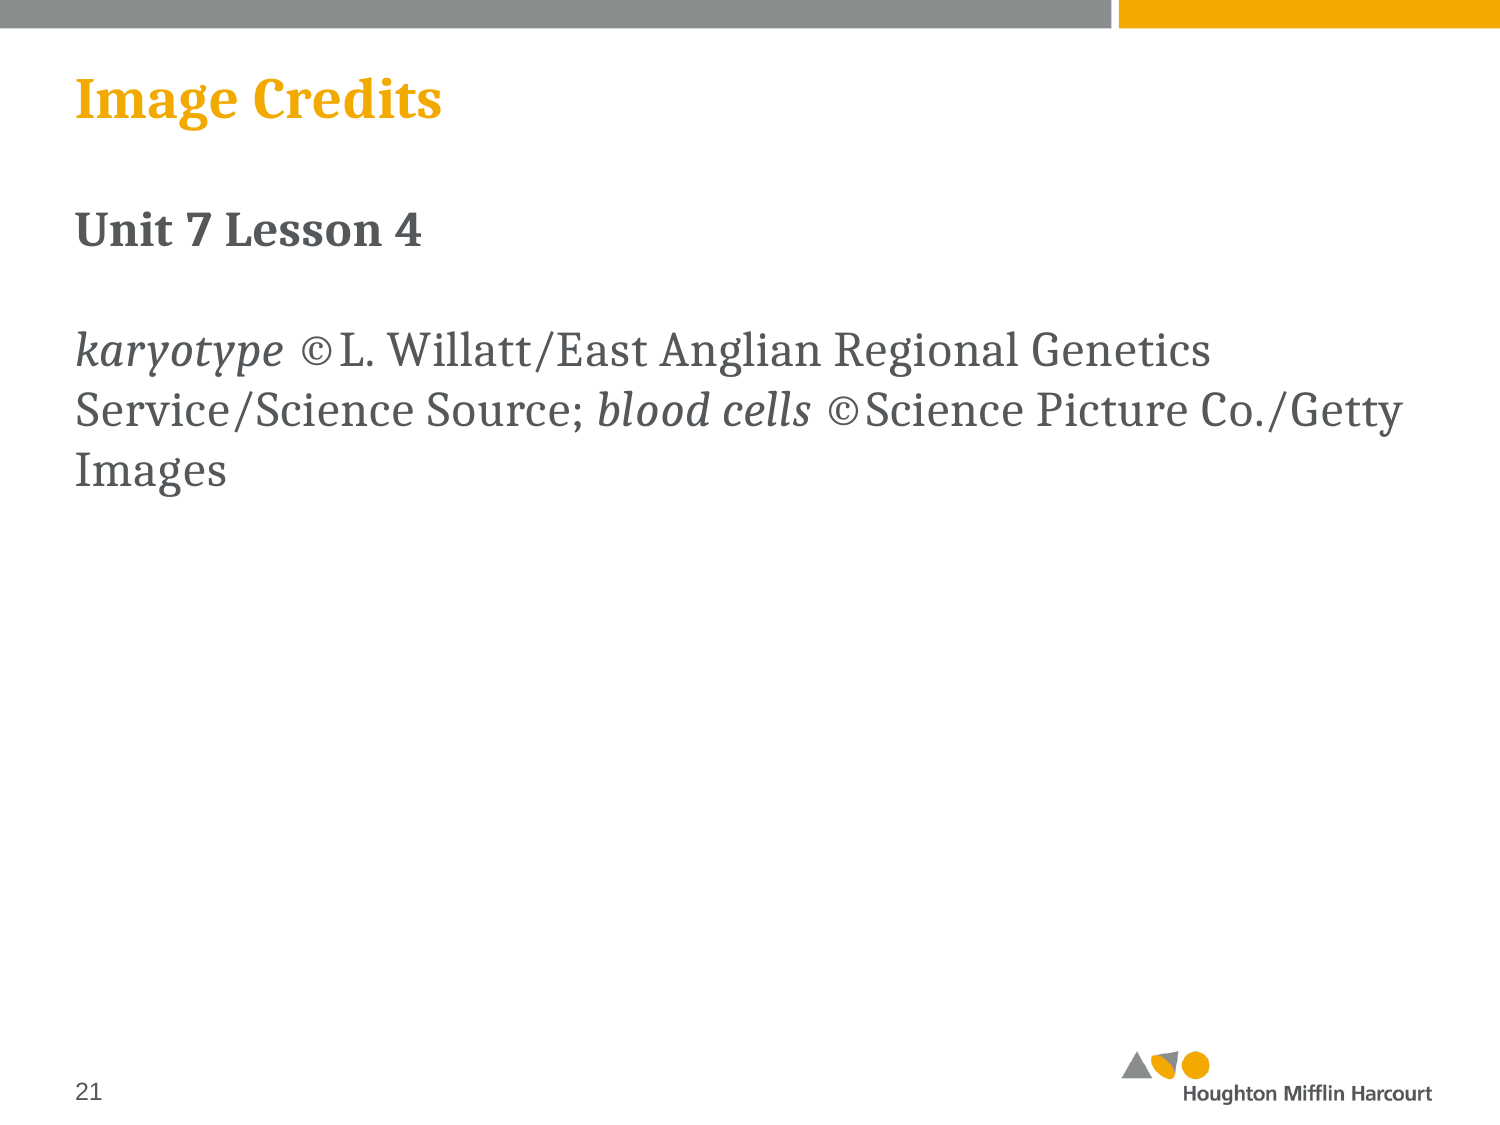

# Image Credits
Unit 7 Lesson 4

karyotype ©L. Willatt/East Anglian Regional Genetics Service/Science Source; blood cells ©Science Picture Co./Getty Images

21